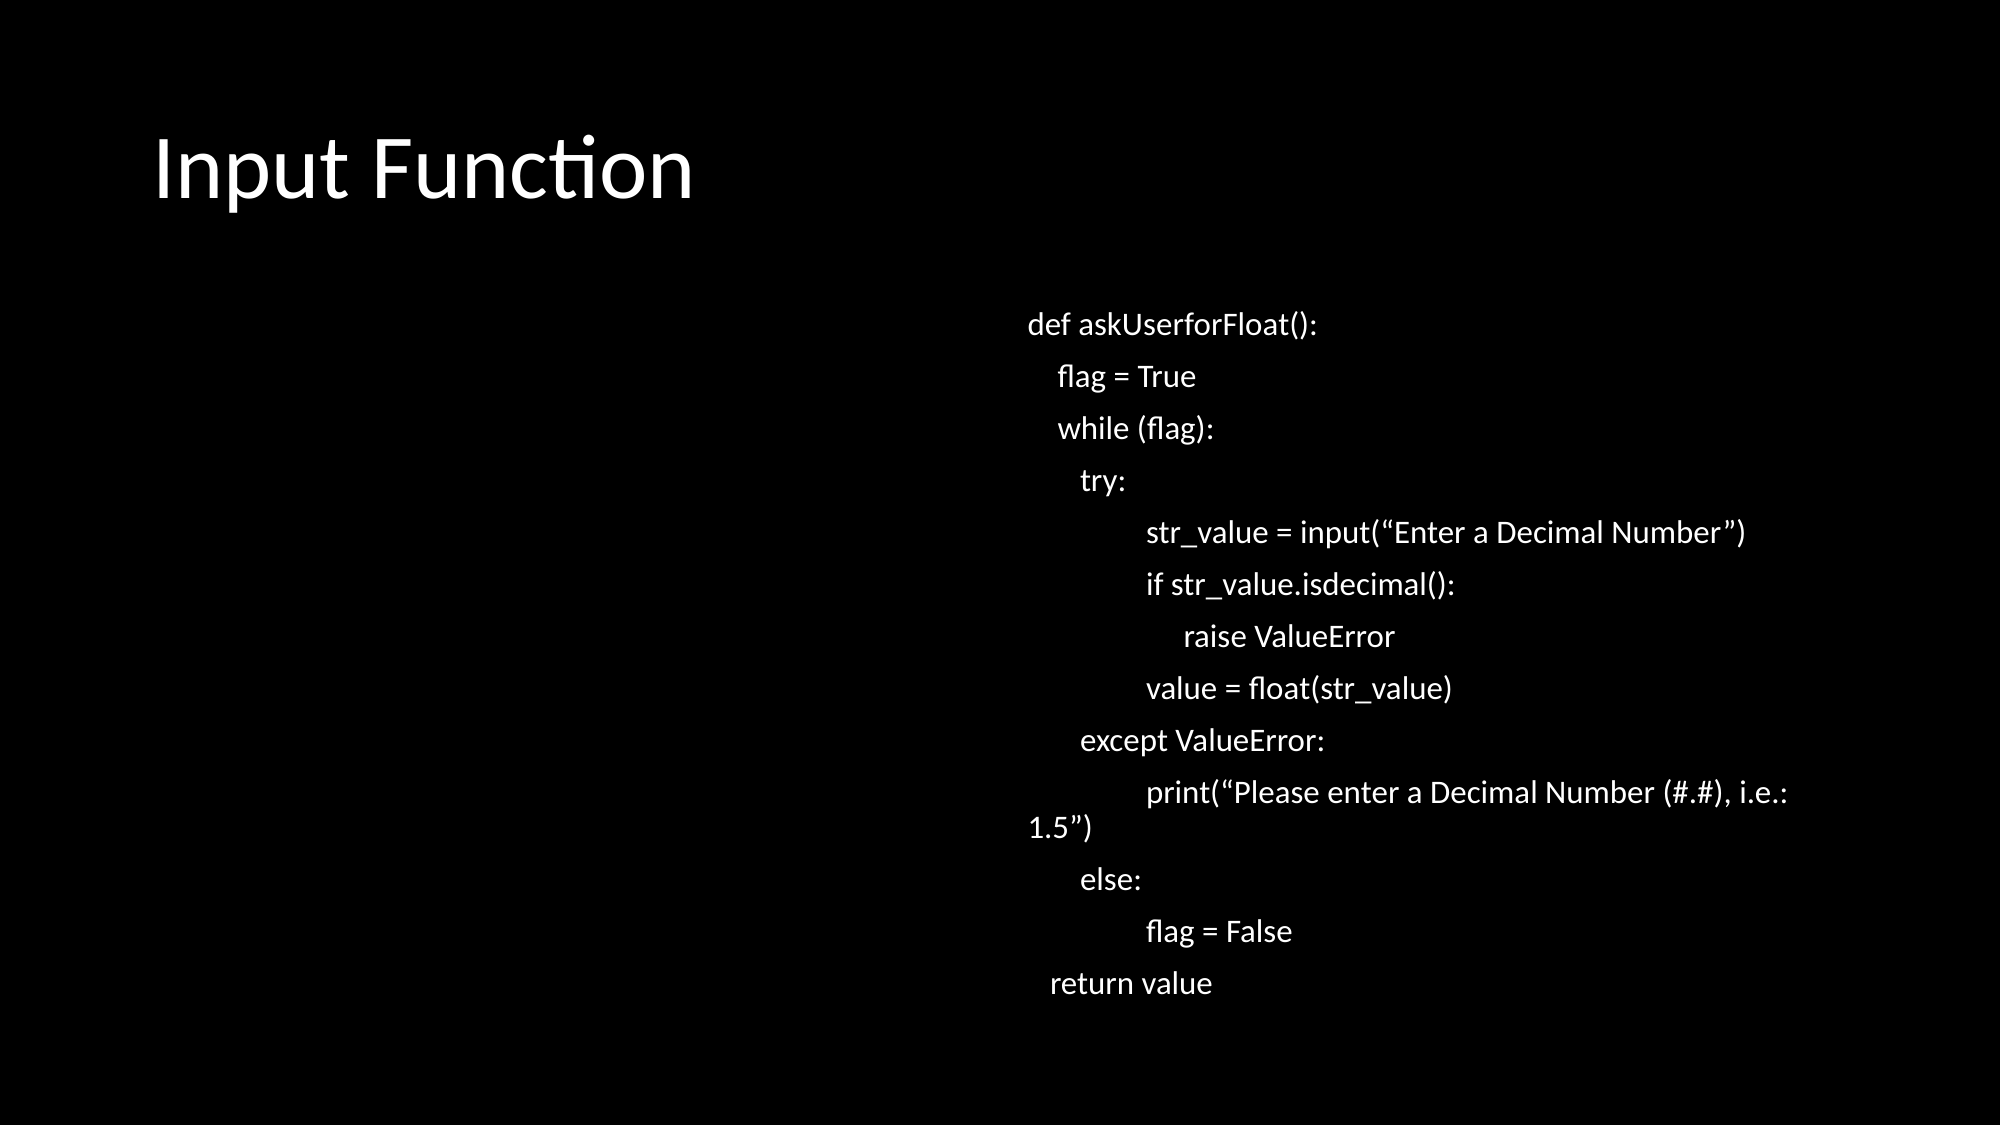

# Input Function
def askUserforFloat():
    flag = True
    while (flag):
       try:
	str_value = input(“Enter a Decimal Number”)
	if str_value.isdecimal():
	     raise ValueError
	value = float(str_value)
       except ValueError:
	print(“Please enter a Decimal Number (#.#), i.e.: 1.5”)
       else:
	flag = False
   return value